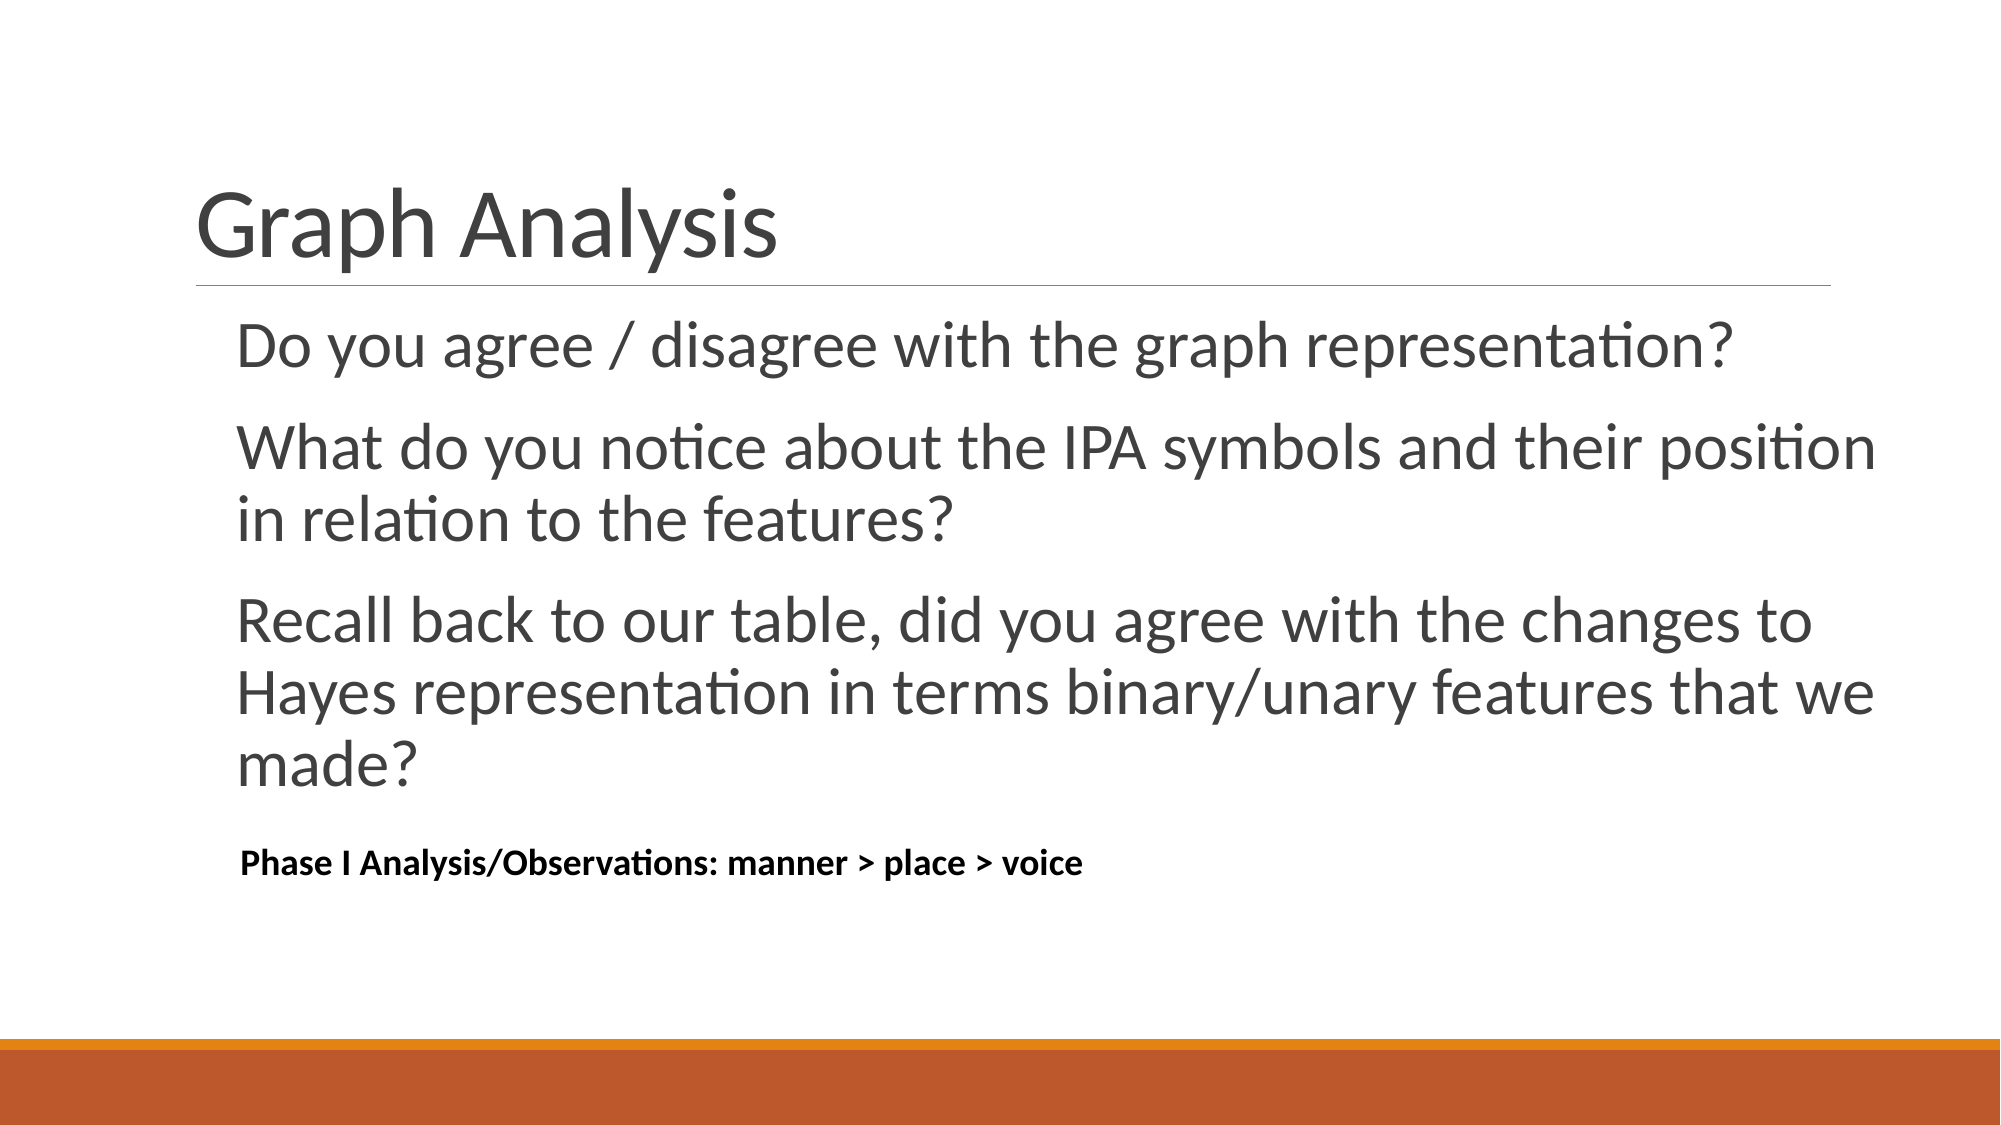

# Graph Analysis
Do you agree / disagree with the graph representation?
What do you notice about the IPA symbols and their position in relation to the features?
Recall back to our table, did you agree with the changes to Hayes representation in terms binary/unary features that we made?

Phase I Analysis/Observations: manner > place > voice